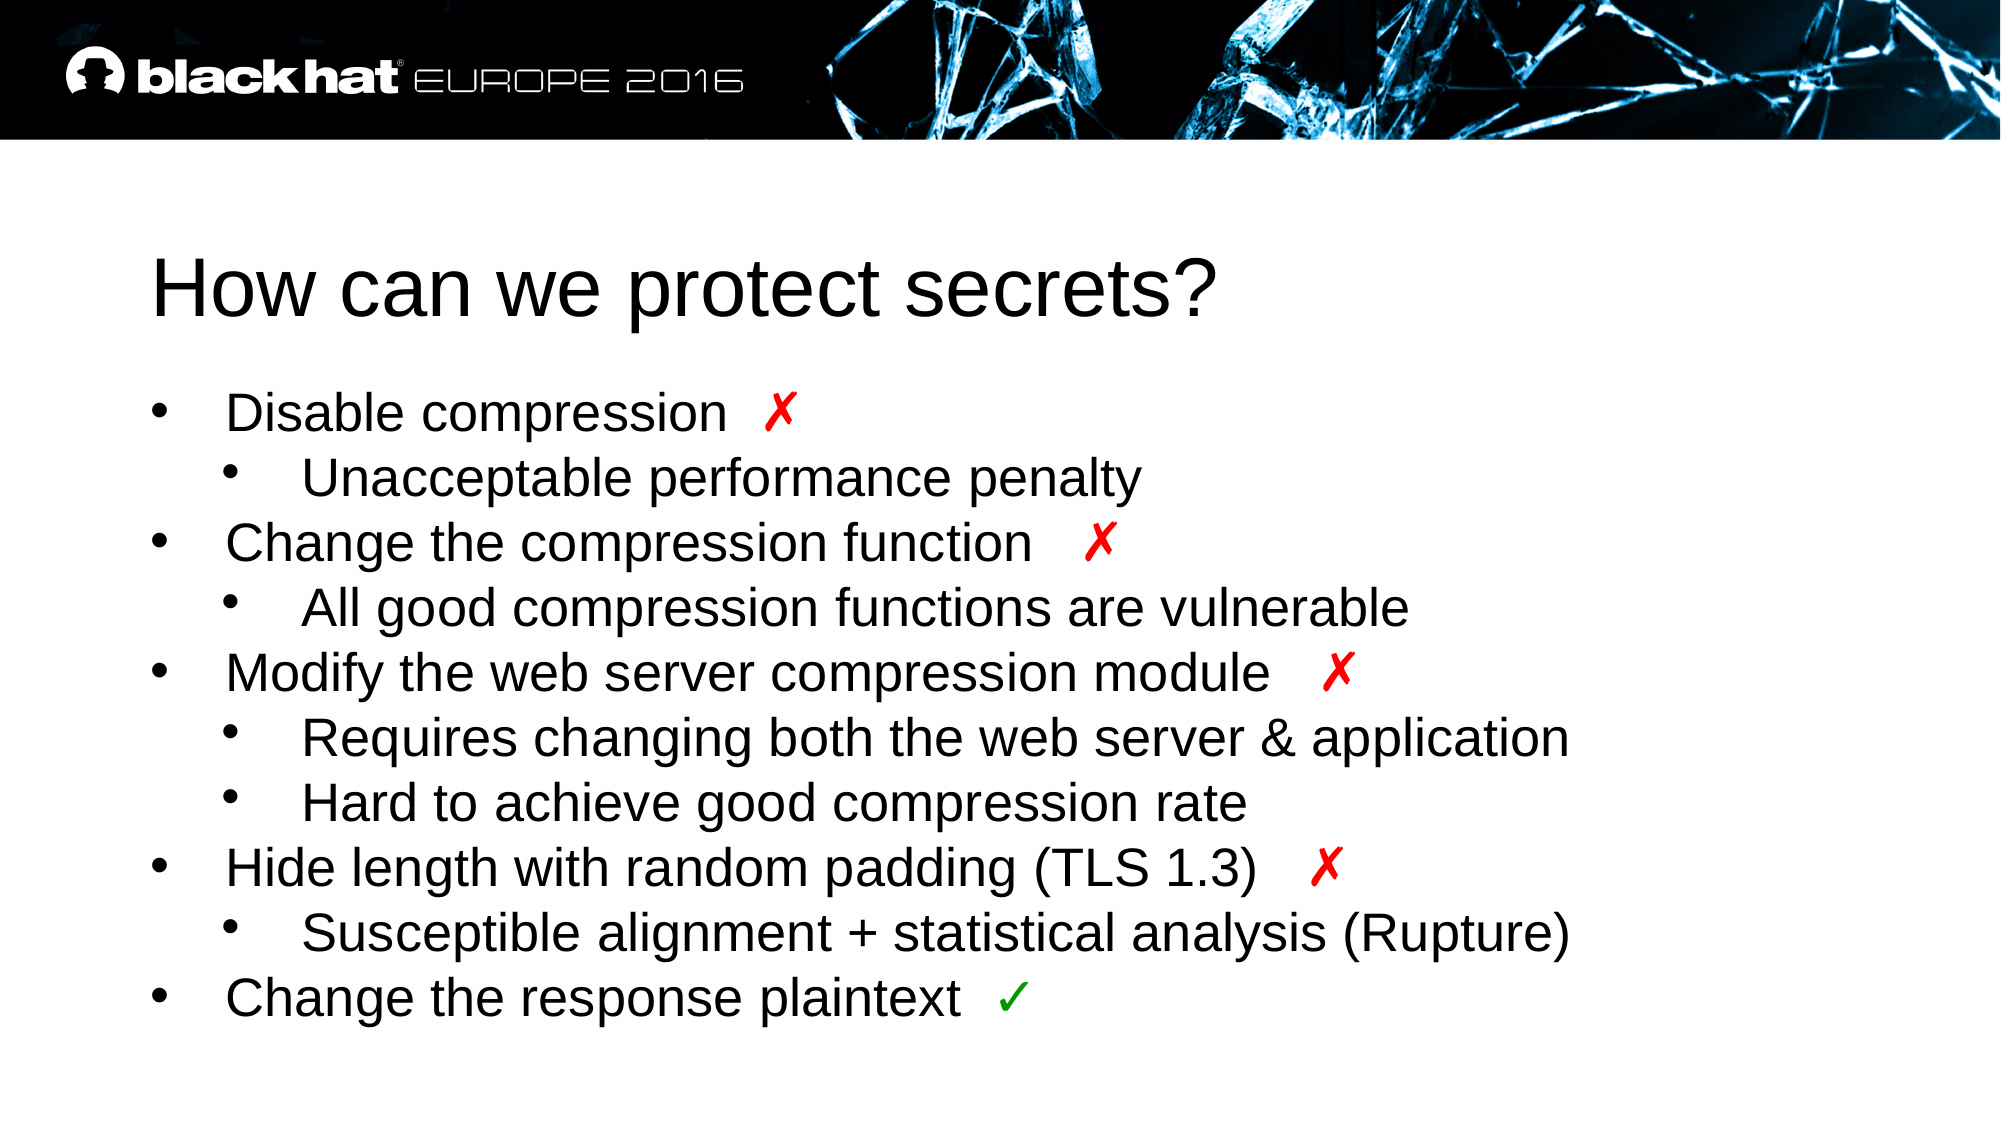

How can we protect secrets?

Disable compression  ✗
   Unacceptable performance penalty
Change the compression function   ✗
   All good compression functions are vulnerable
Modify the web server compression module   ✗
   Requires changing both the web server & application
   Hard to achieve good compression rate
Hide length with random padding (TLS 1.3)   ✗
   Susceptible alignment + statistical analysis (Rupture)
Change the response plaintext  ✓